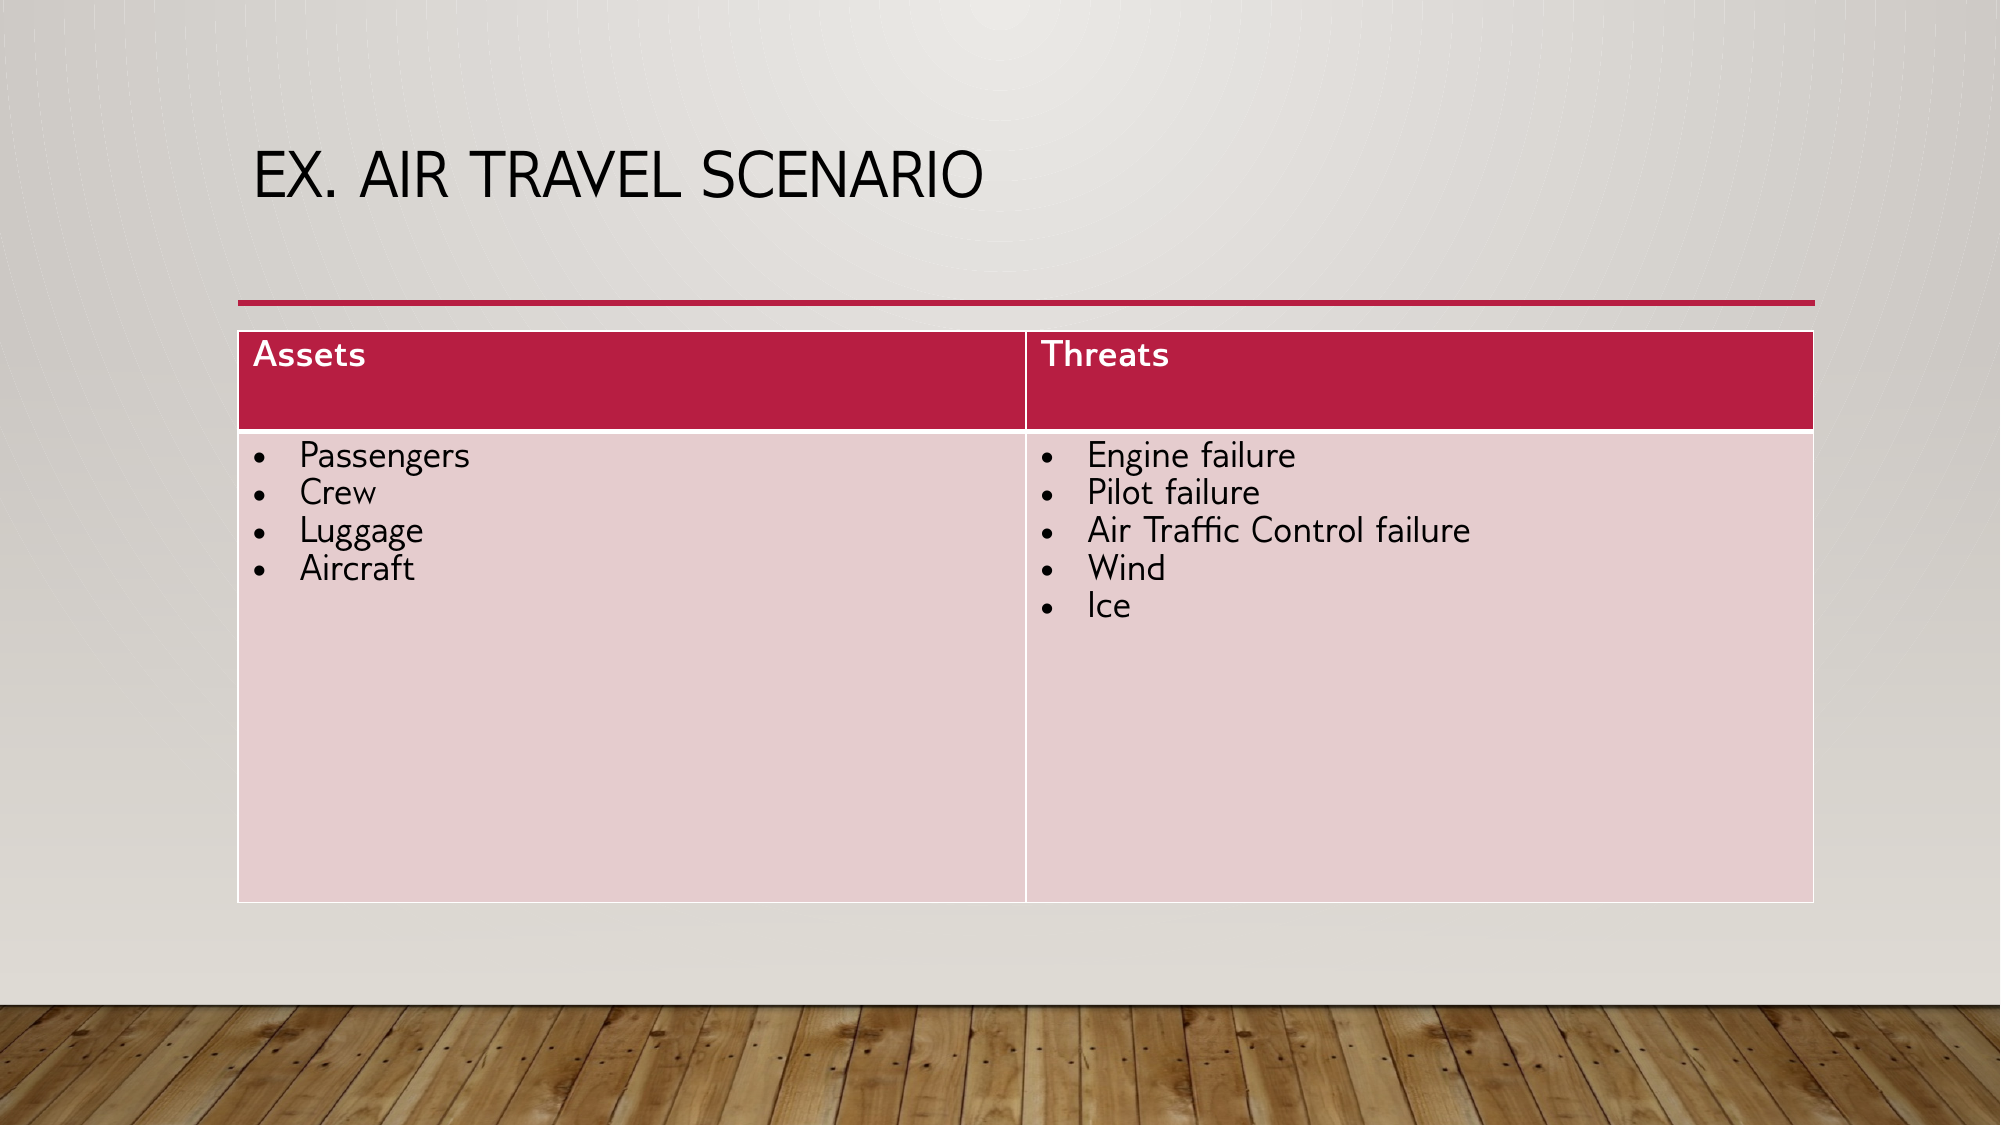

# Ex. Air travel Scenario
| Assets | Threats |
| --- | --- |
| Passengers Crew Luggage Aircraft | Engine failure Pilot failure Air Traffic Control failure Wind Ice |